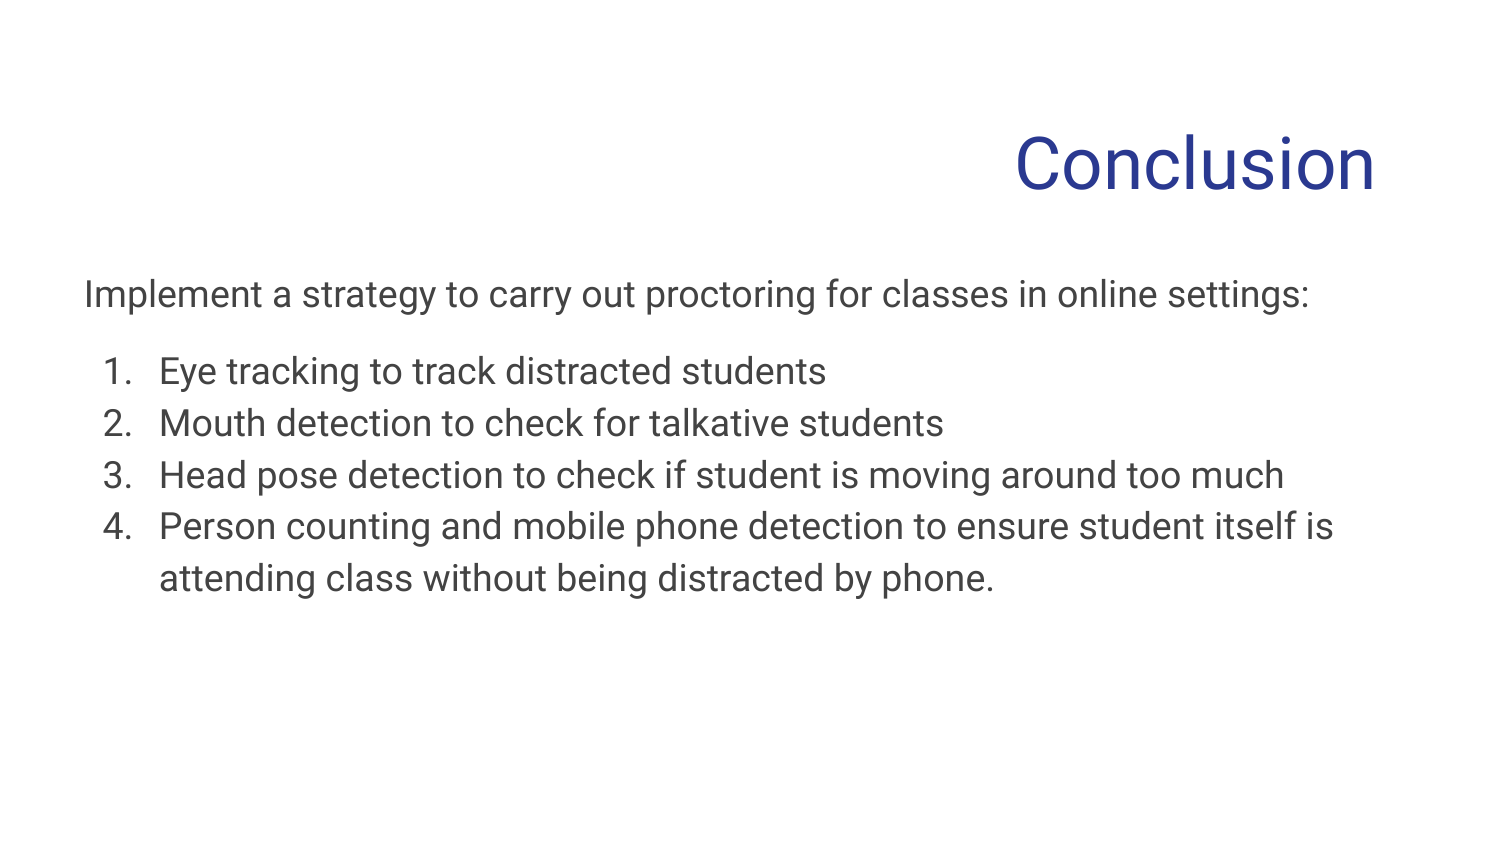

# Conclusion
Implement a strategy to carry out proctoring for classes in online settings:
Eye tracking to track distracted students
Mouth detection to check for talkative students
Head pose detection to check if student is moving around too much
Person counting and mobile phone detection to ensure student itself is attending class without being distracted by phone.